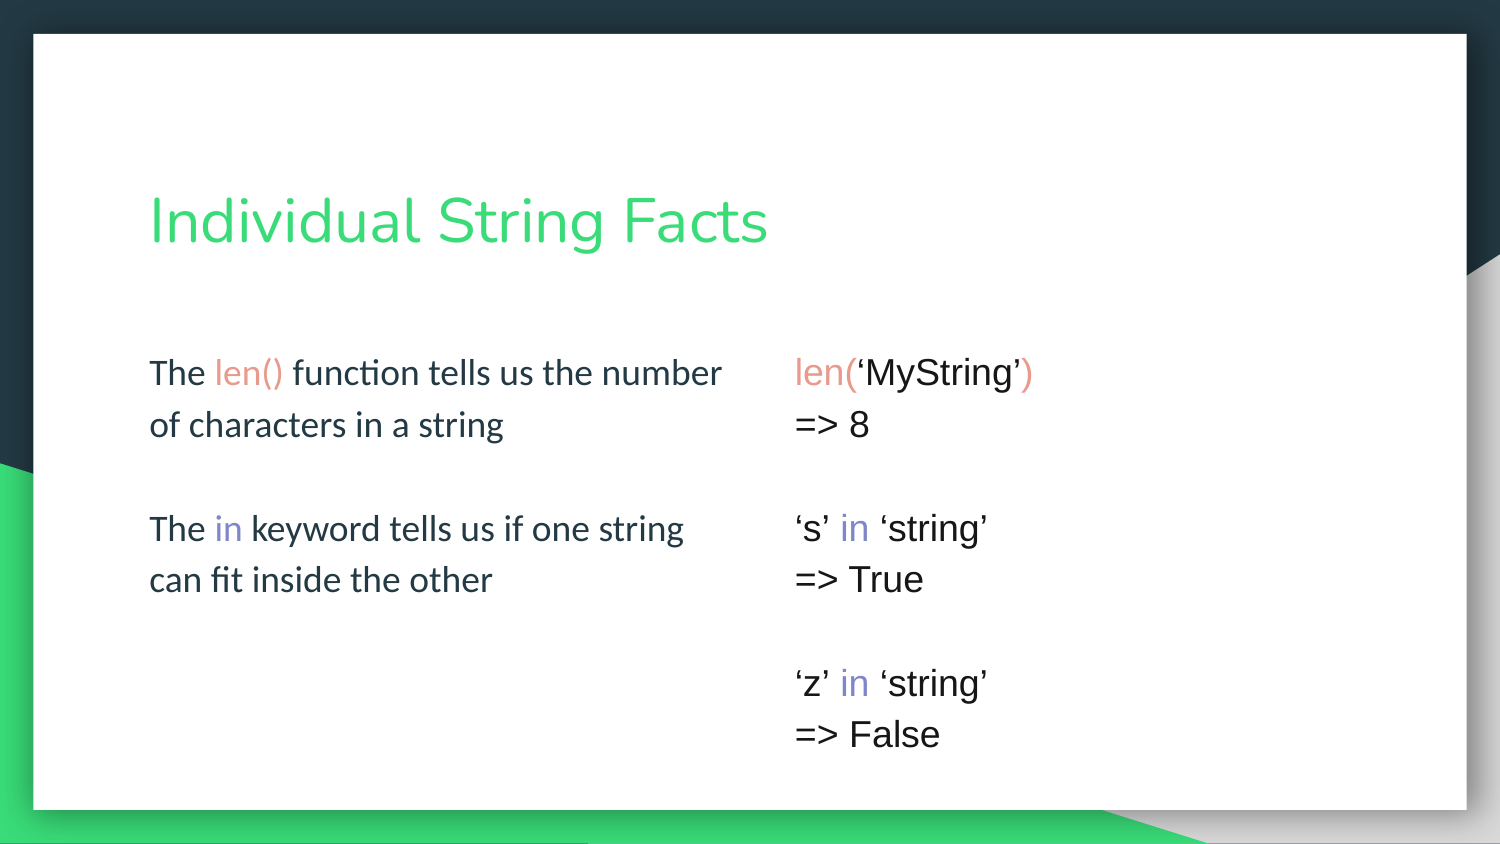

# Individual String Facts
The len() function tells us the number of characters in a string

The in keyword tells us if one string can fit inside the other

len(‘MyString’)
=> 8

‘s’ in ‘string’
=> True

‘z’ in ‘string’
=> False